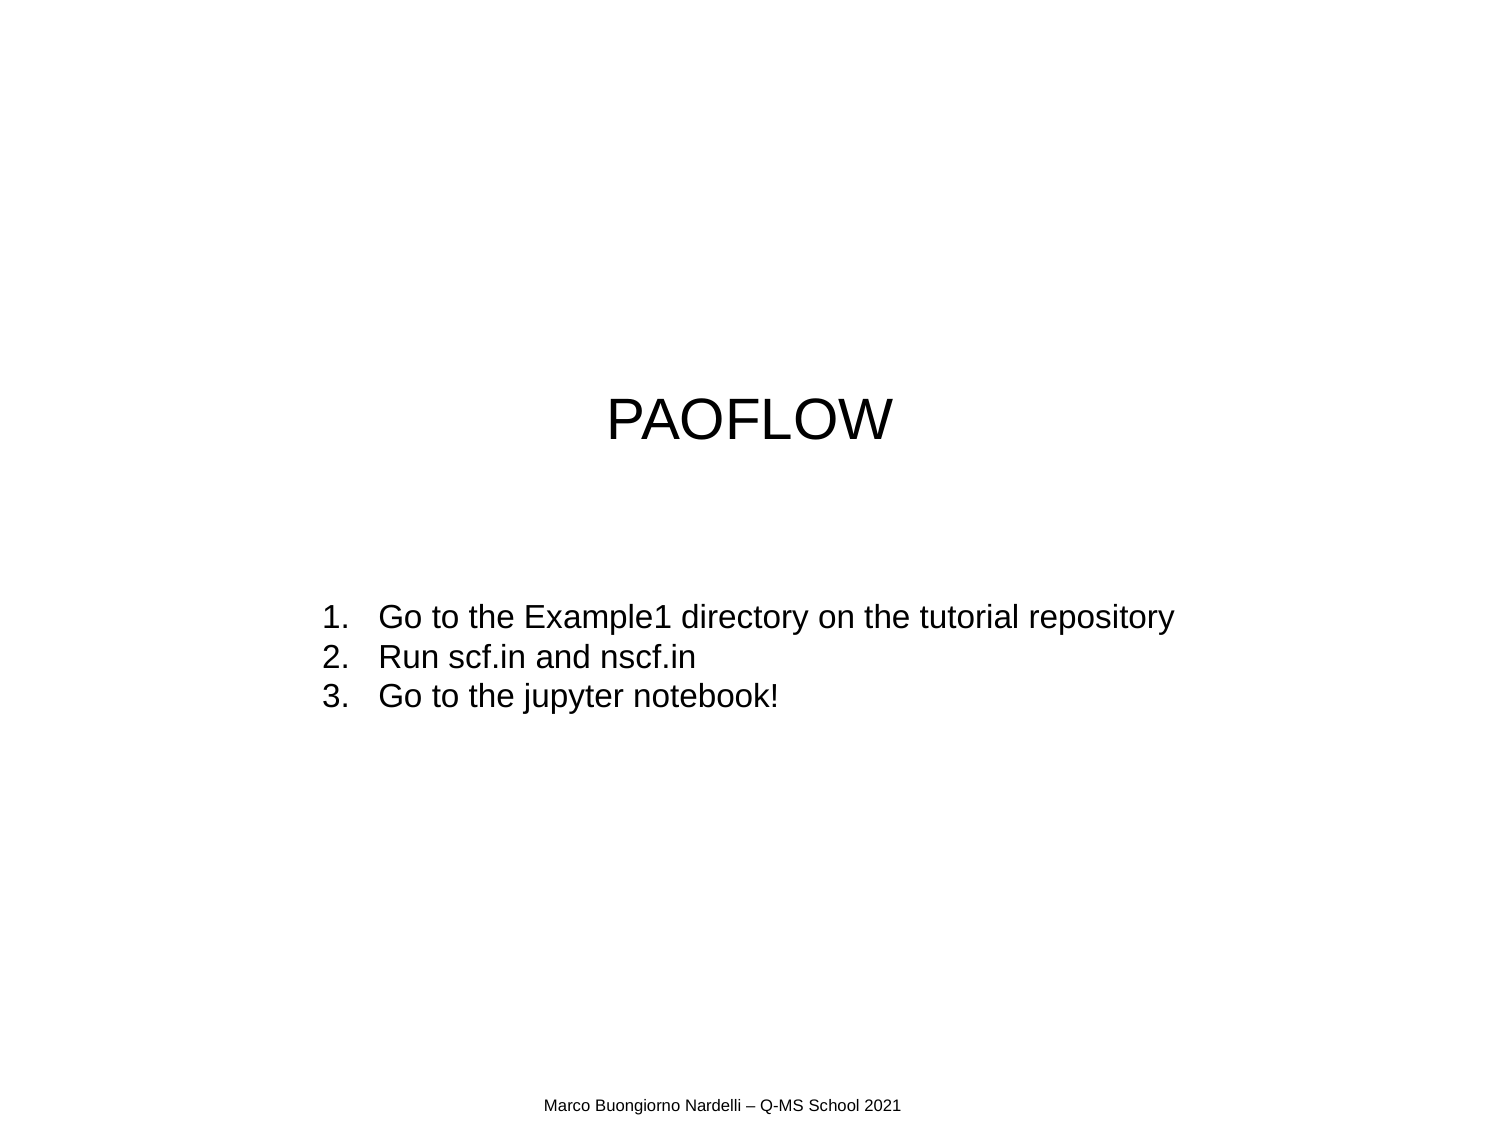

# PAOFLOW
Go to the Example1 directory on the tutorial repository
Run scf.in and nscf.in
Go to the jupyter notebook!